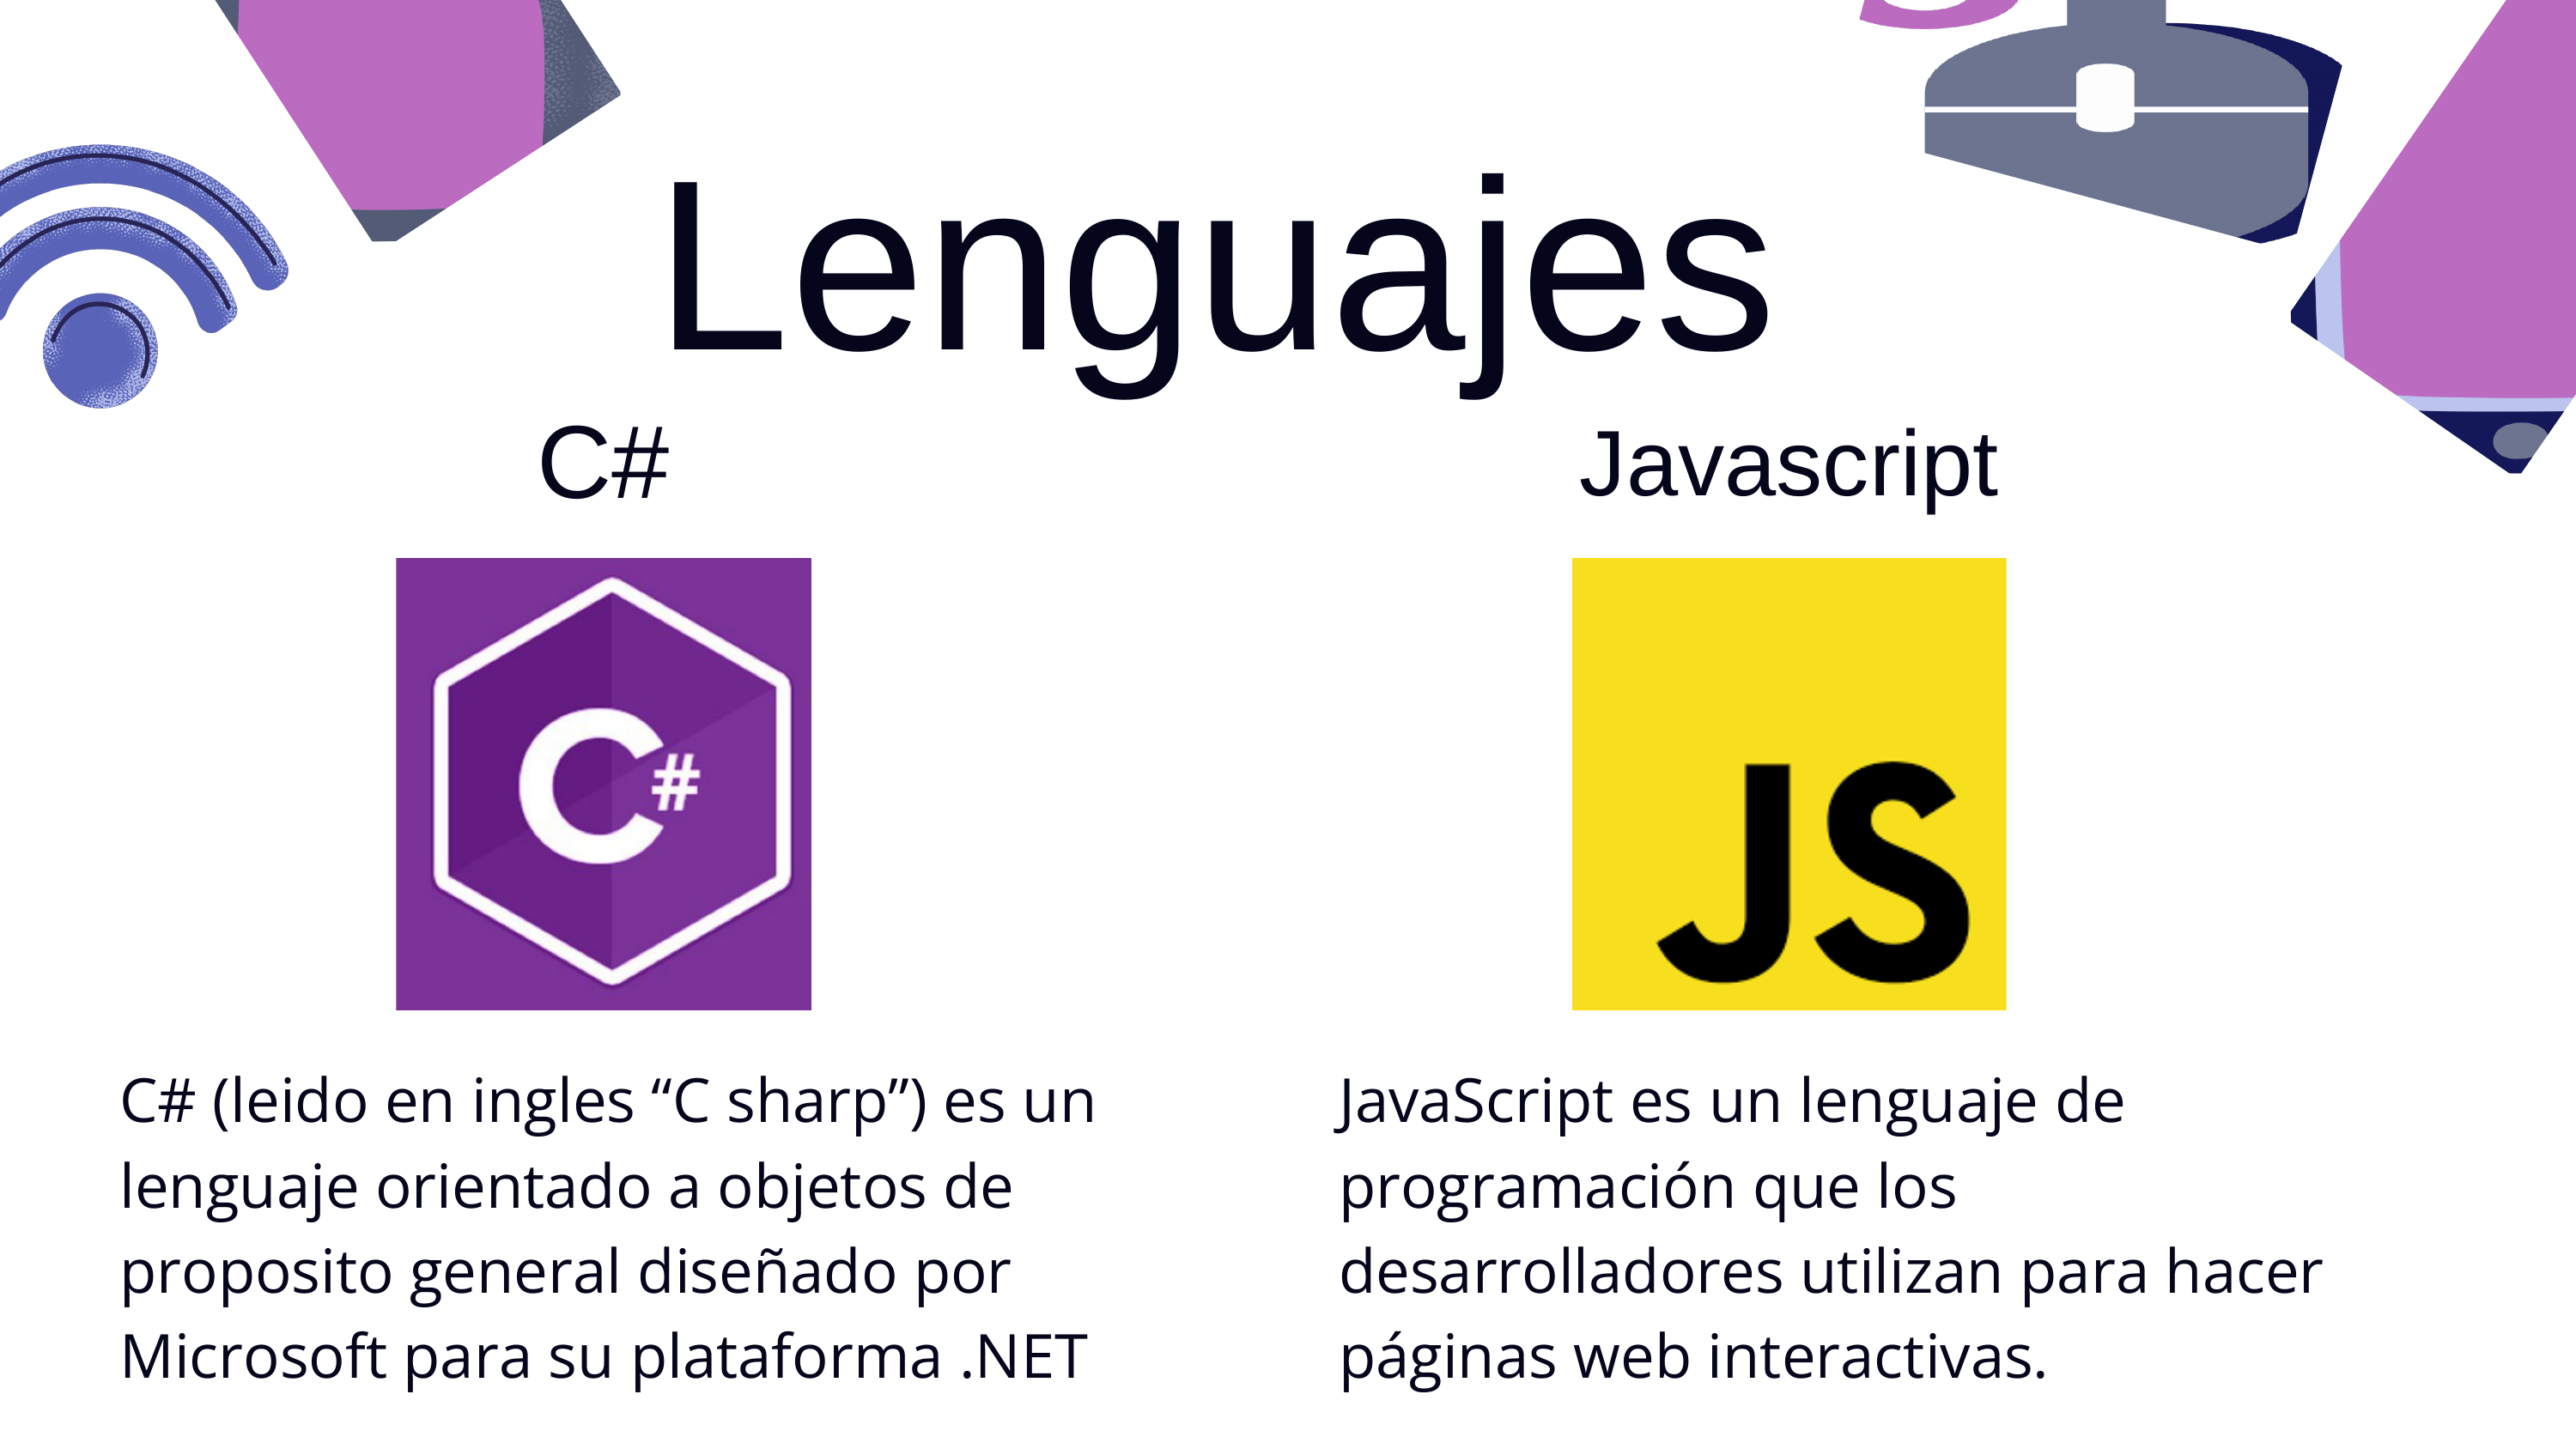

Lenguajes

C#
Javascript

C# (leido en ingles “C sharp”) es un lenguaje orientado a objetos de proposito general diseñado por Microsoft para su plataforma .NET
JavaScript es un lenguaje de programación que los desarrolladores utilizan para hacer páginas web interactivas.